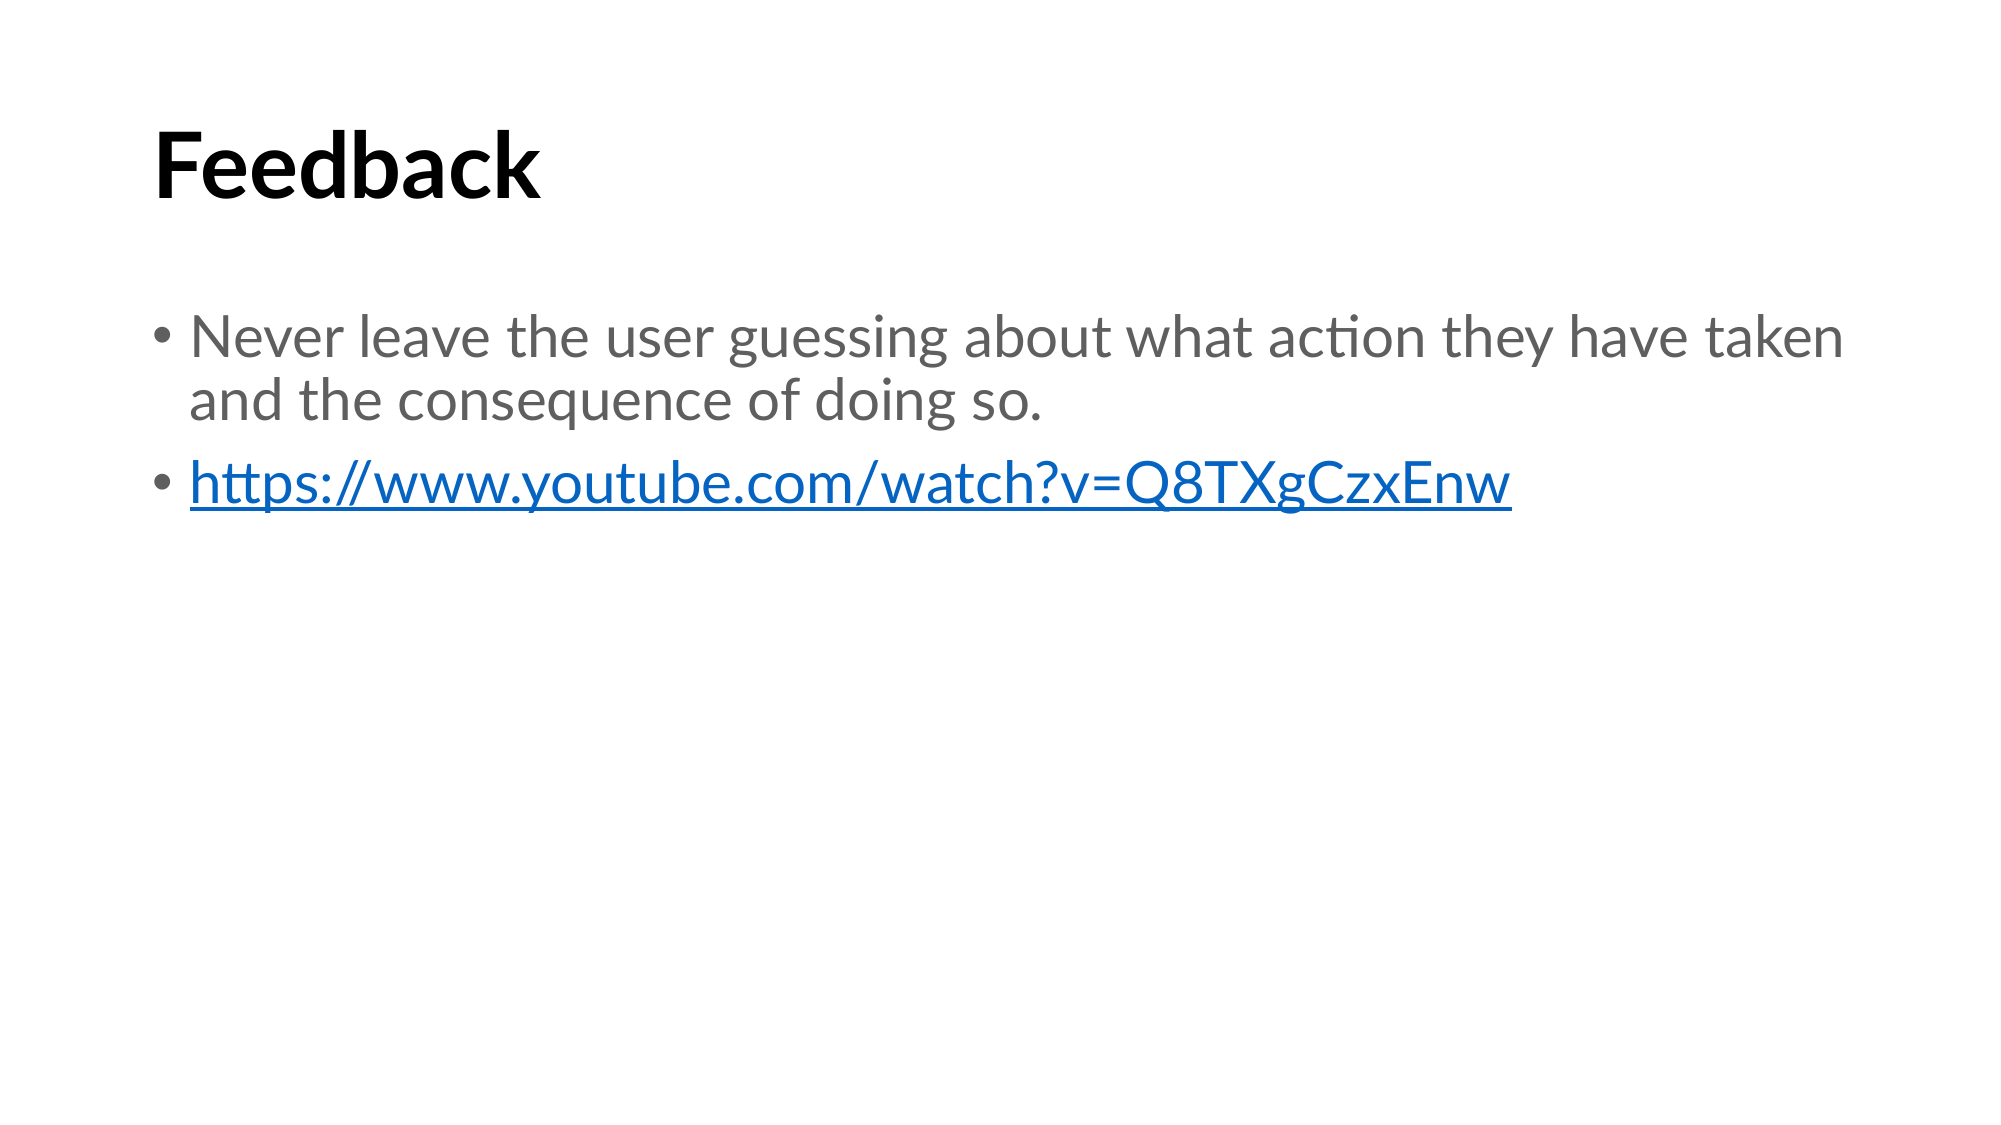

# Feedback
Never leave the user guessing about what action they have taken and the consequence of doing so.
https://www.youtube.com/watch?v=Q8TXgCzxEnw